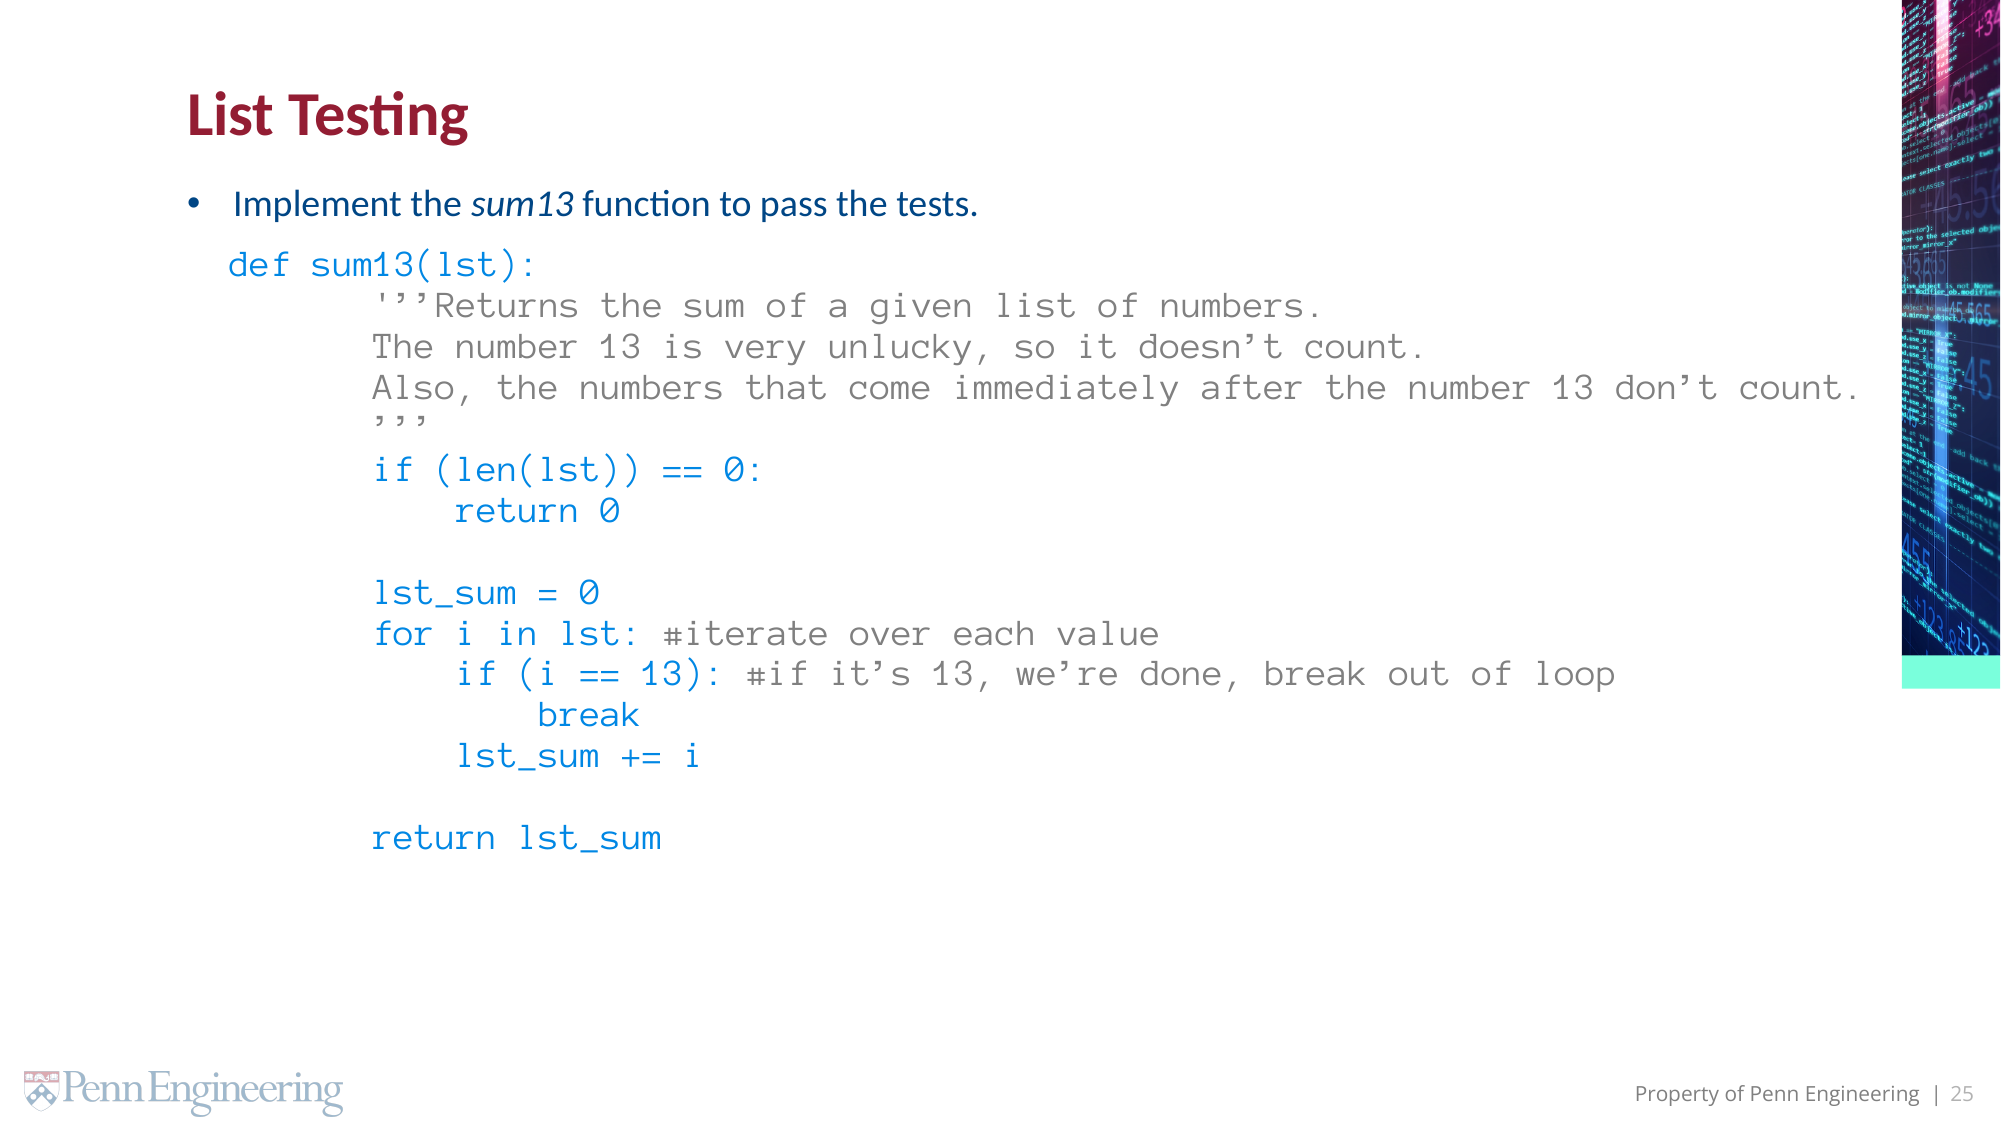

# List Testing
Implement the sum13 function to pass the tests.
     def sum13(lst):
         '’’Returns the sum of a given list of numbers.
         The number 13 is very unlucky, so it doesn’t count.
         Also, the numbers that come immediately after the number 13 don’t count.
         ’’’
         if (len(lst)) == 0:
             return 0
         lst_sum = 0
         for i in lst: #iterate over each value
             if (i == 13): #if it’s 13, we’re done, break out of loop
                 break
             lst_sum += i
         return lst_sum
25